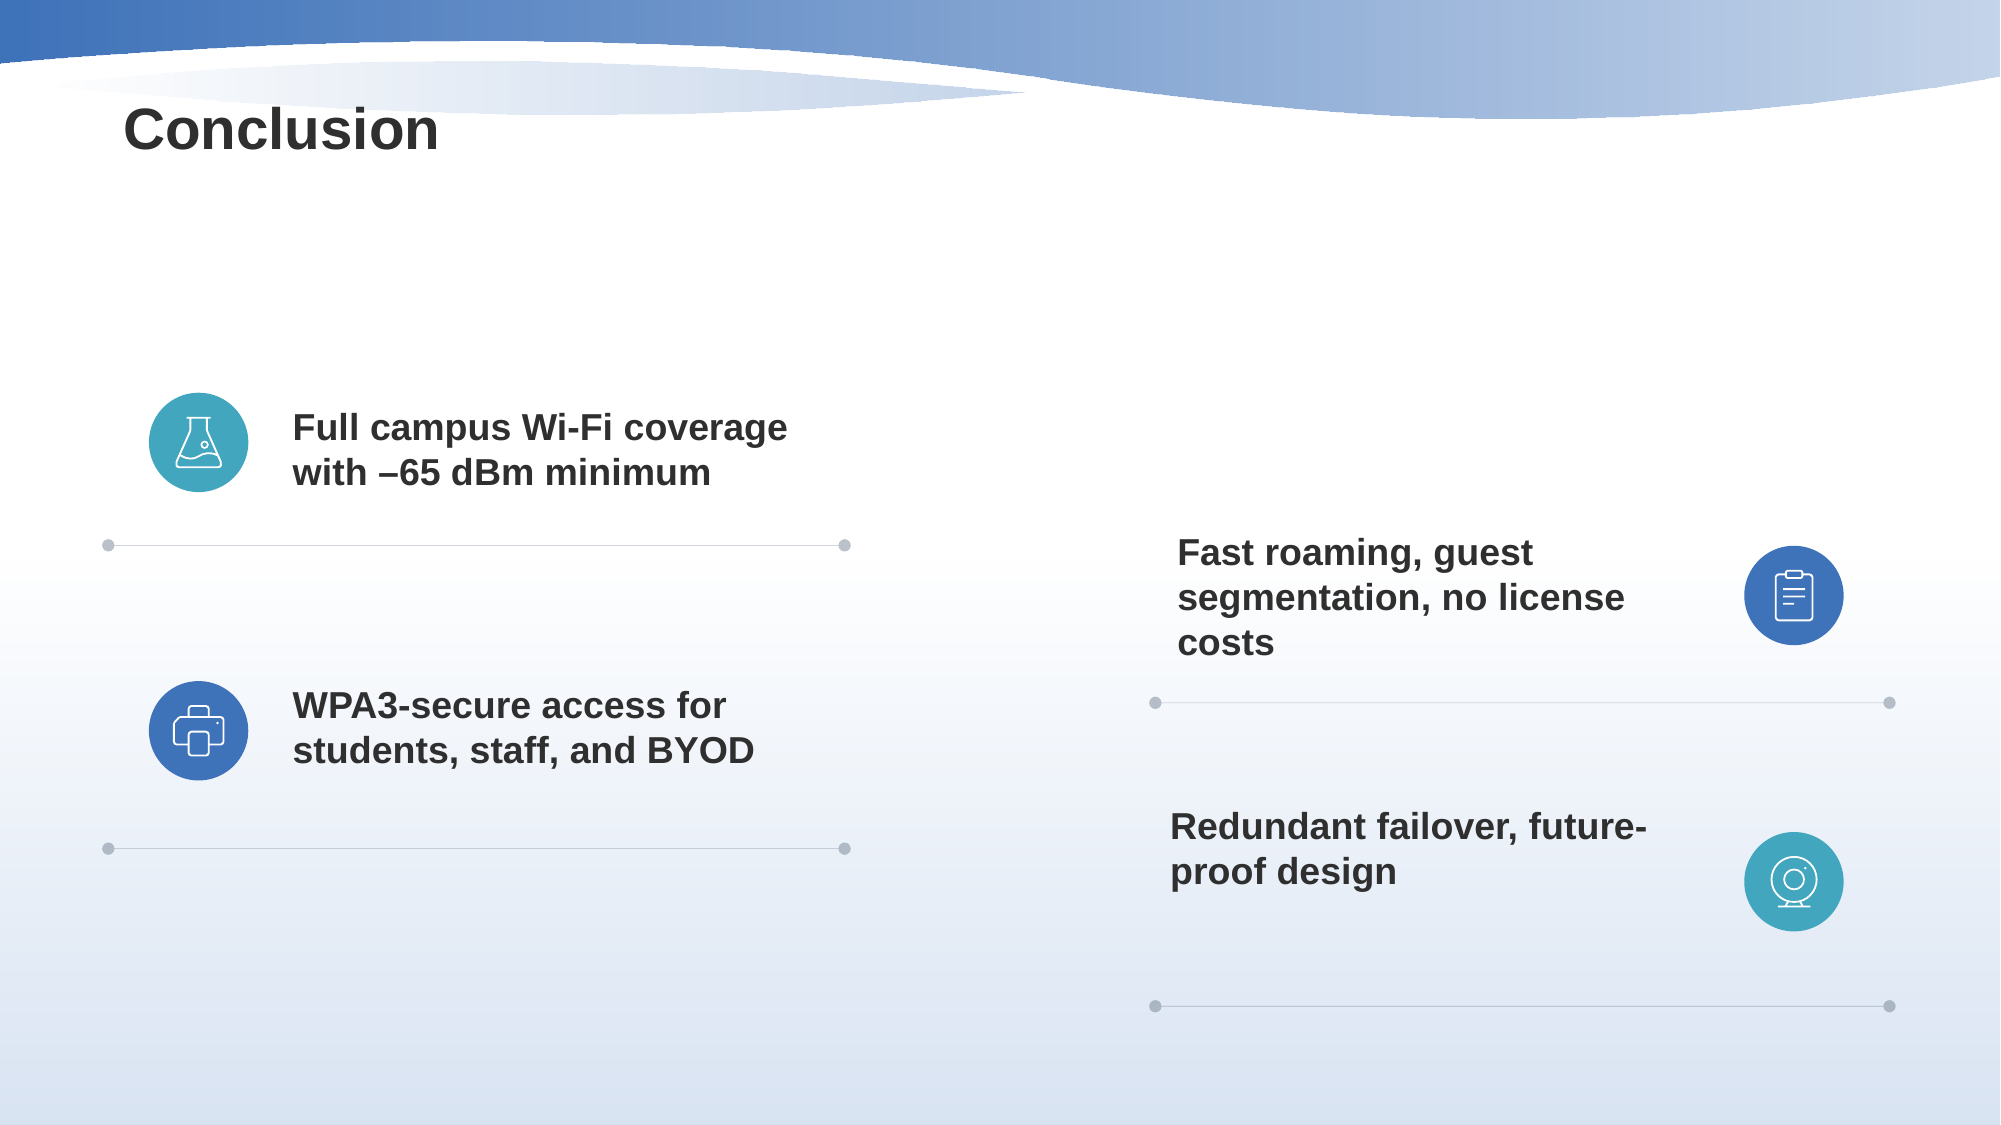

# Conclusion

Full campus Wi-Fi coverage with –65 dBm minimum

Fast roaming, guest segmentation, no license costs

WPA3-secure access for students, staff, and BYOD

Redundant failover, future-proof design